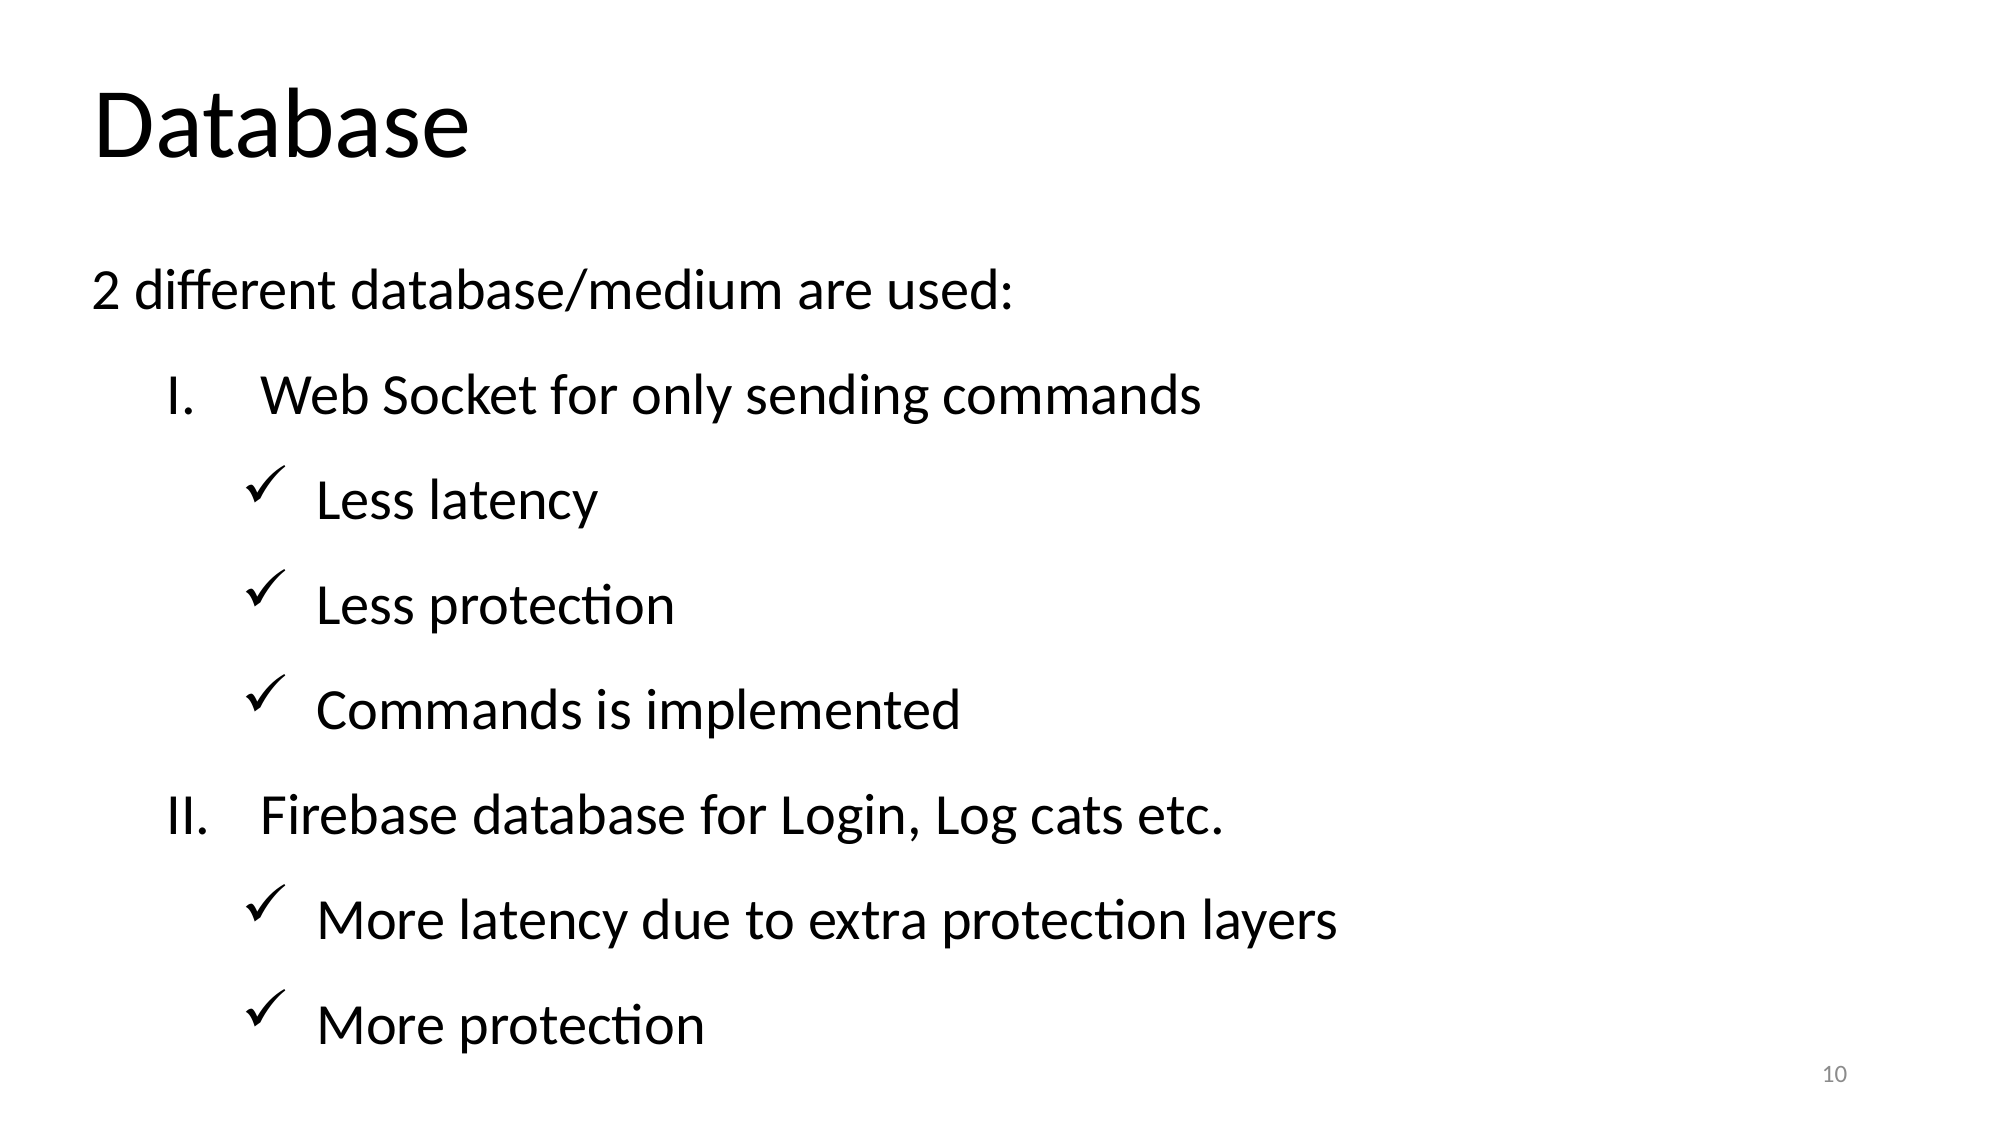

Database
2 different database/medium are used:
Web Socket for only sending commands
Less latency
Less protection
Commands is implemented
Firebase database for Login, Log cats etc.
More latency due to extra protection layers
More protection
10